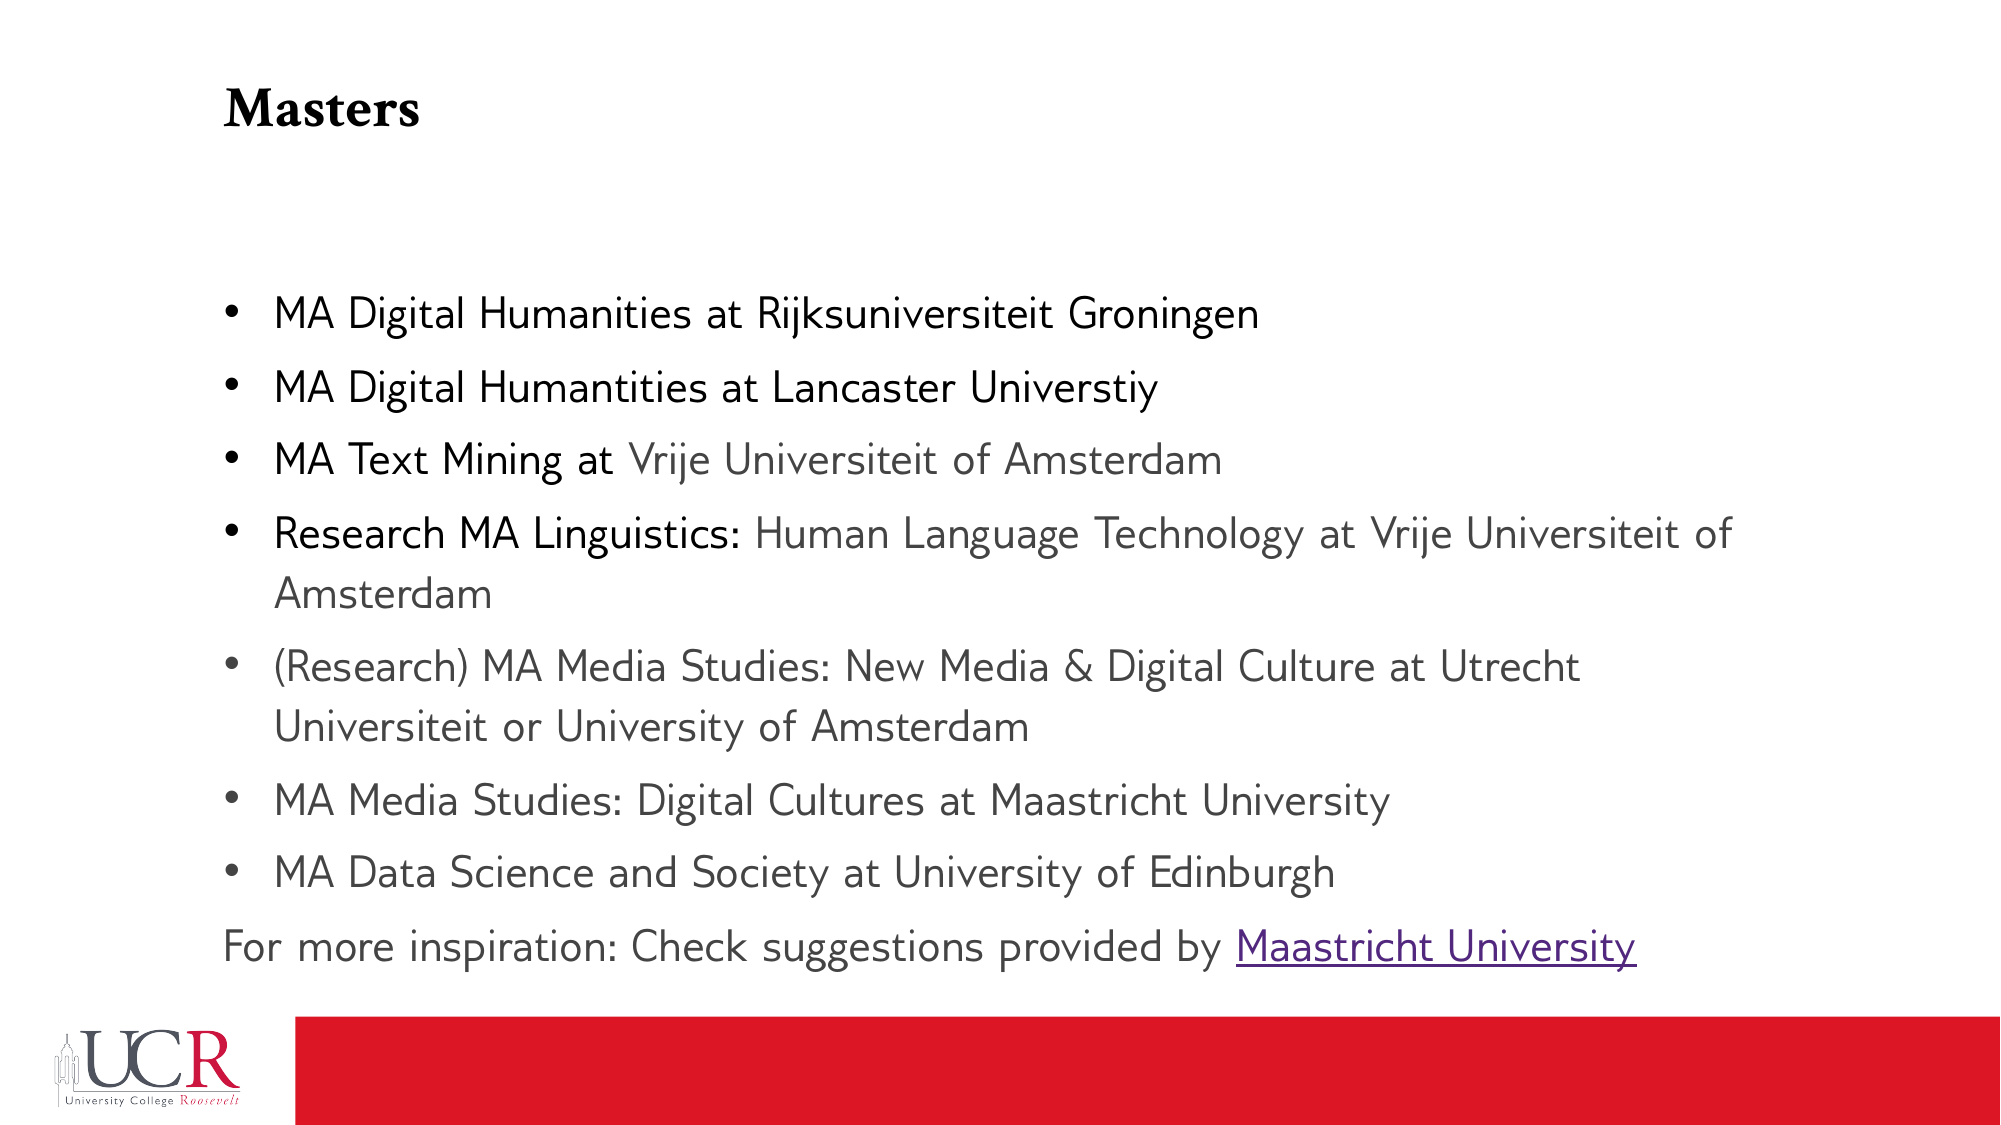

# Masters
MA Digital Humanities at Rijksuniversiteit Groningen
MA Digital Humantities at Lancaster Universtiy
MA Text Mining at Vrije Universiteit of Amsterdam
Research MA Linguistics: Human Language Technology at Vrije Universiteit of Amsterdam
(Research) MA Media Studies: New Media & Digital Culture at Utrecht Universiteit or University of Amsterdam
MA Media Studies: Digital Cultures at Maastricht University
MA Data Science and Society at University of Edinburgh
For more inspiration: Check suggestions provided by Maastricht University